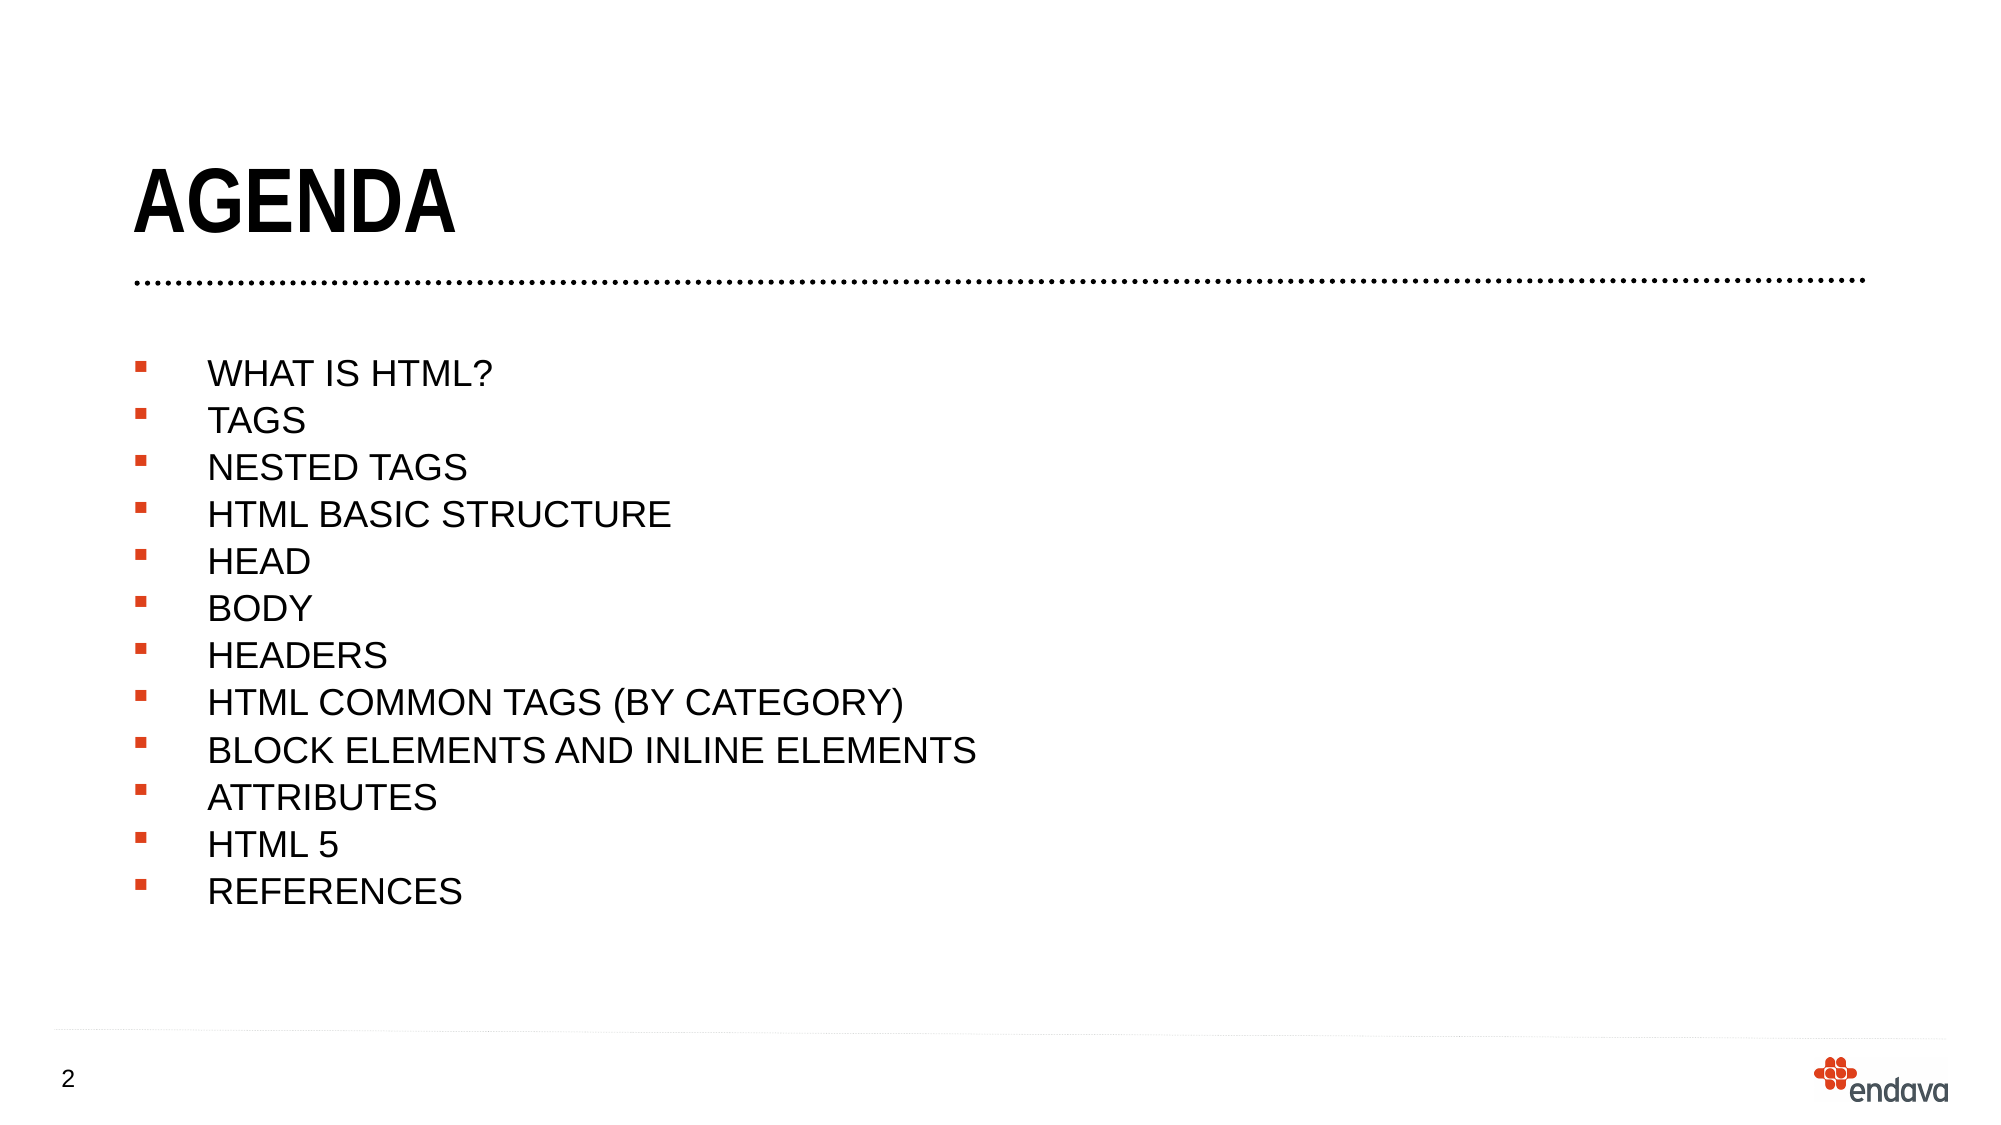

# agenda
What is HTML?
Tags
Nested Tags
Html Basic Structure
Head
Body
Headers
Html common tags (By Category)
Block elements AND Inline elements
Attributes
HTML 5
references